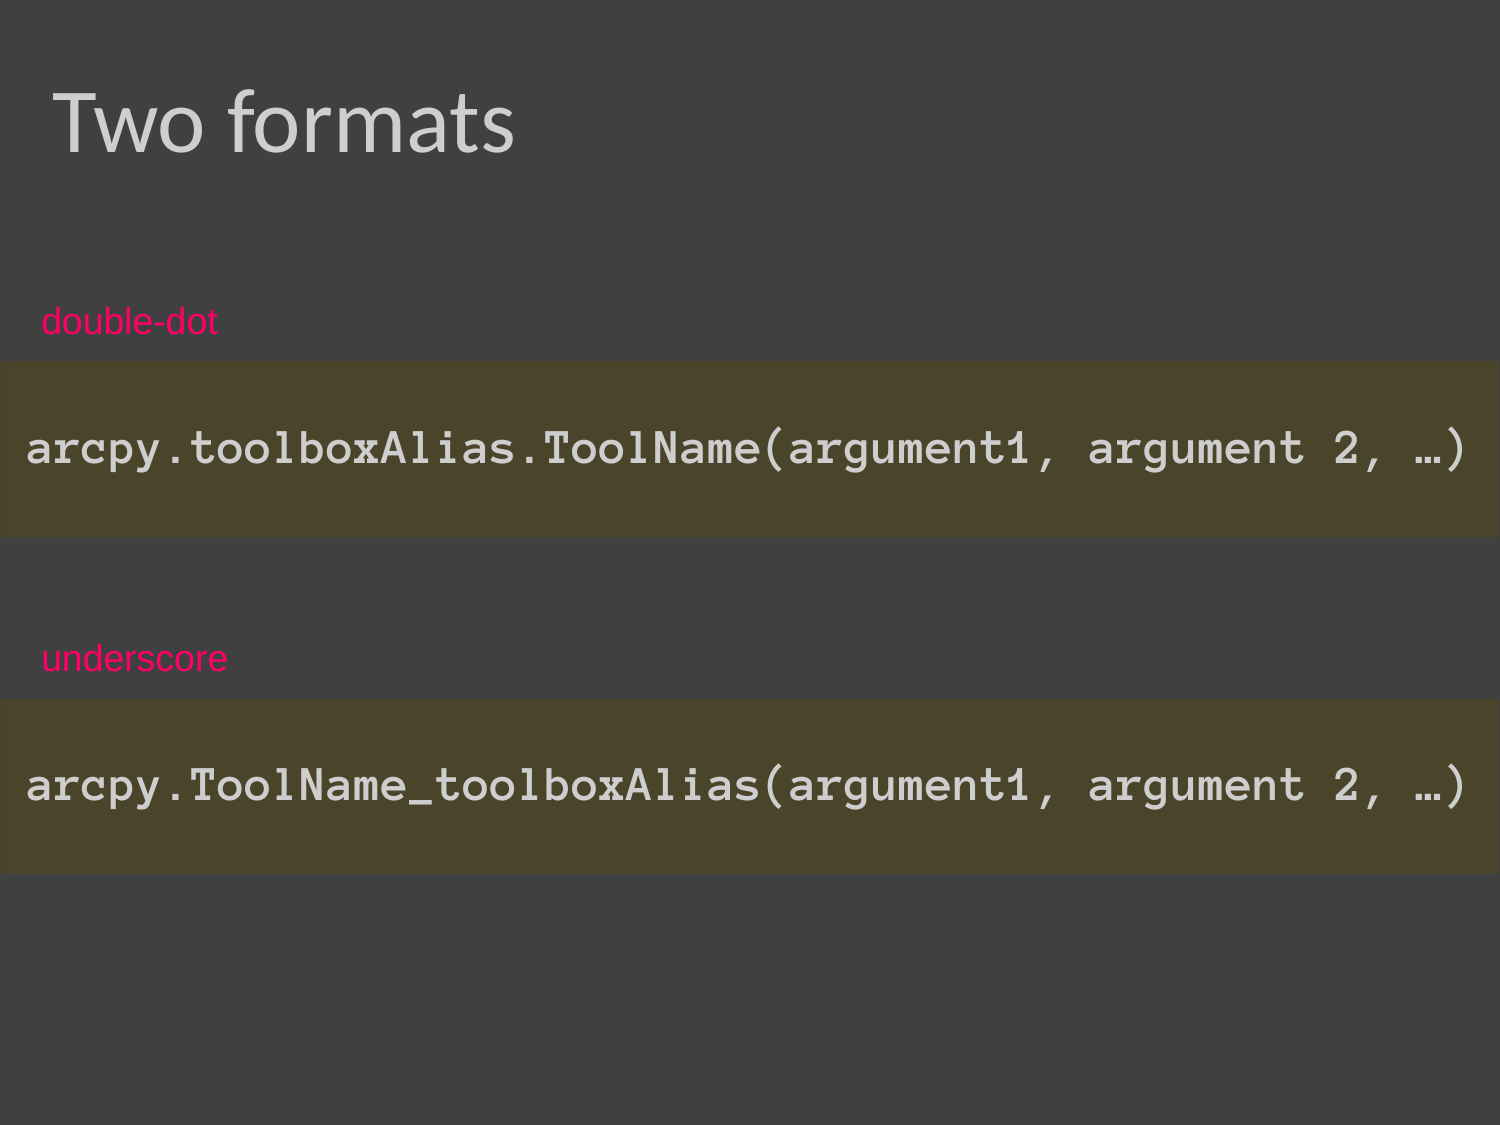

# Two formats

positional arguments
double-dot
arcpy.toolboxAlias.ToolName(argument1, argument 2, …)
underscore
arcpy.ToolName_toolboxAlias(argument1, argument 2, …)
keyword arguments